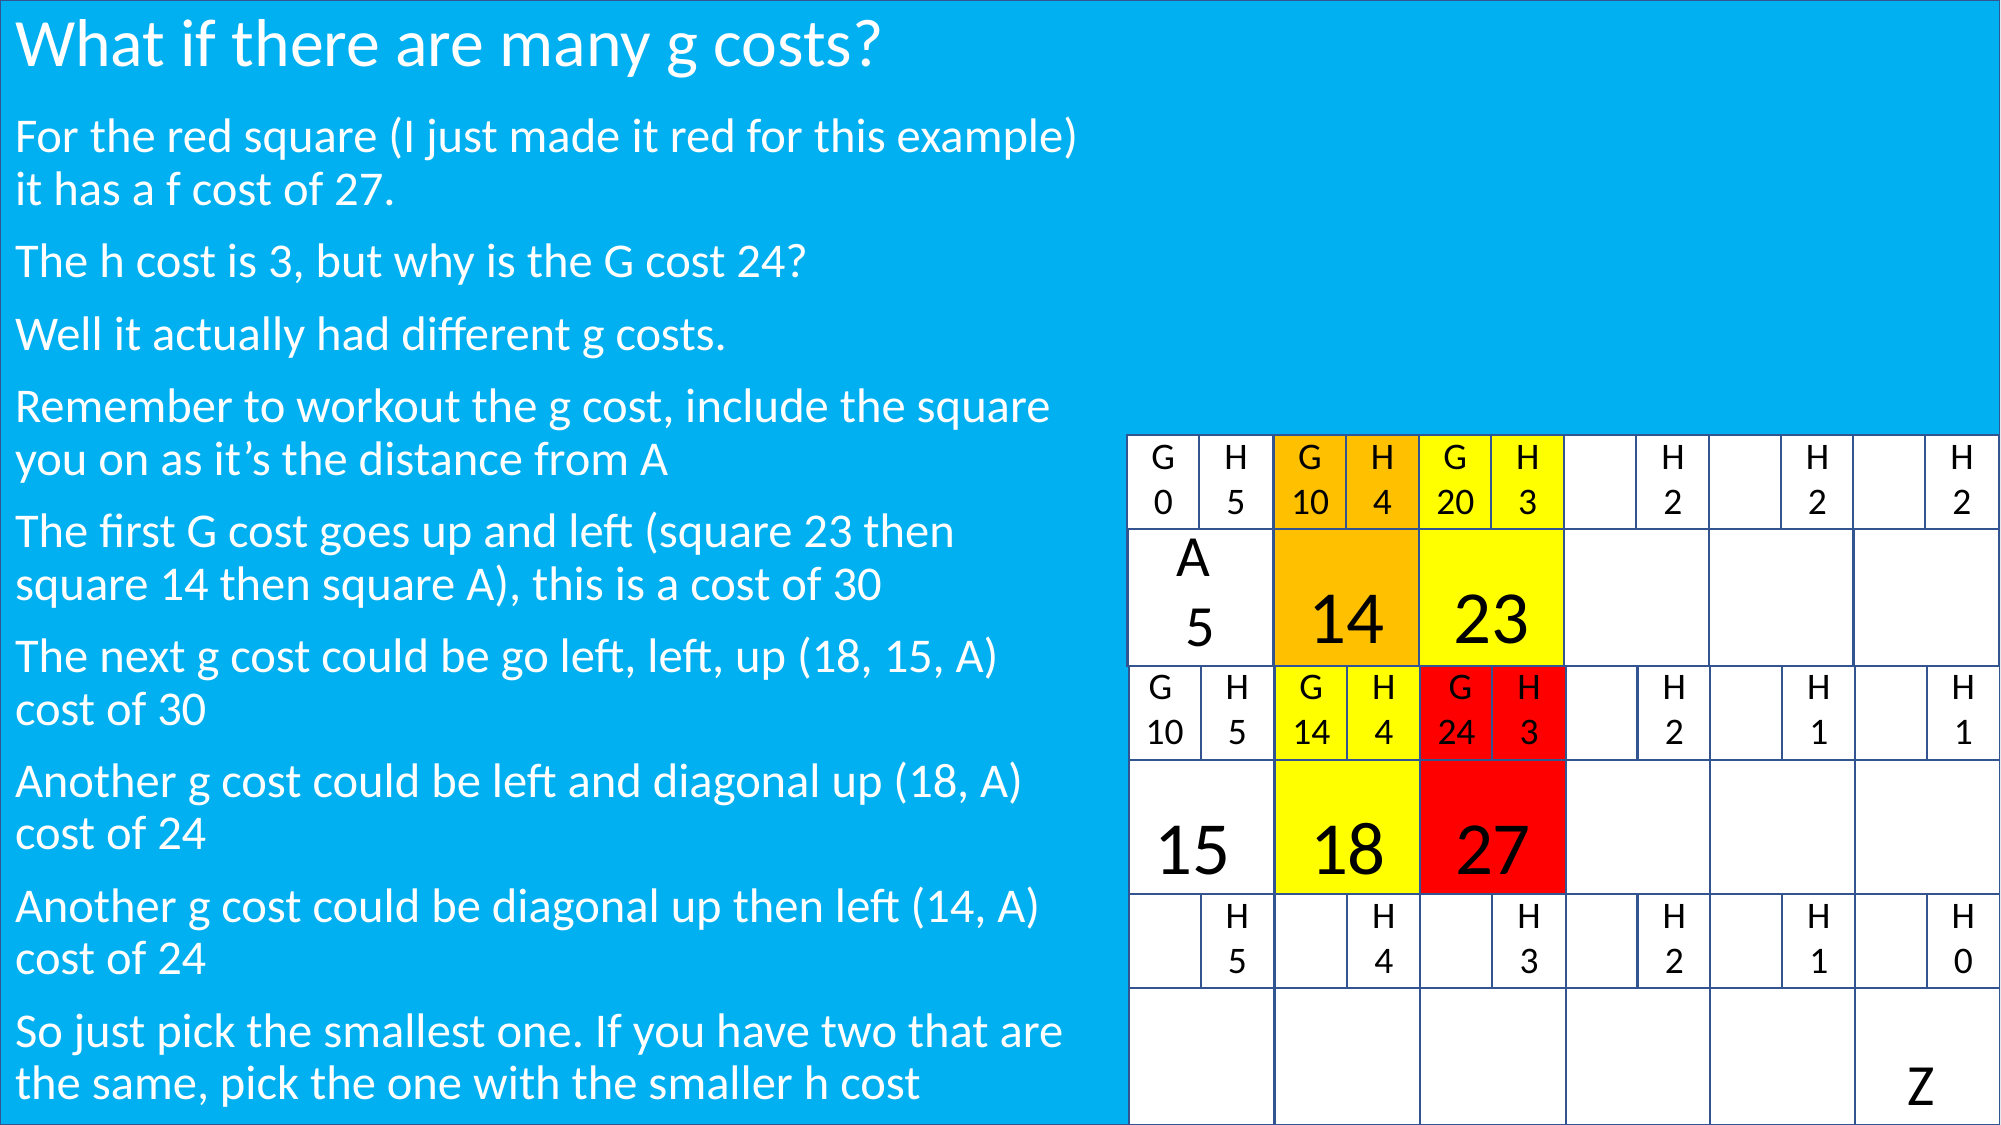

# What if there are many g costs?
For the red square (I just made it red for this example) it has a f cost of 27.
The h cost is 3, but why is the G cost 24?
Well it actually had different g costs.
Remember to workout the g cost, include the square you on as it’s the distance from A
The first G cost goes up and left (square 23 then  square 14 then square A), this is a cost of 30
The next g cost could be go left, left, up (18, 15, A) cost of 30
Another g cost could be left and diagonal up (18, A) cost of 24
Another g cost could be diagonal up then left (14, A) cost of 24
So just pick the smallest one. If you have two that are the same, pick the one with the smaller h cost

H
2

H
2

H
2
A
14
G
10
H
4
23
G
20
H
3

A
5
G
0
H
5

H
2

H
1

H
1
18
G
14
H
4
27
 G
24
H
3

15
G
10
H
5

H
2

H
1

Z

H
0

H
4

H
3

H
5